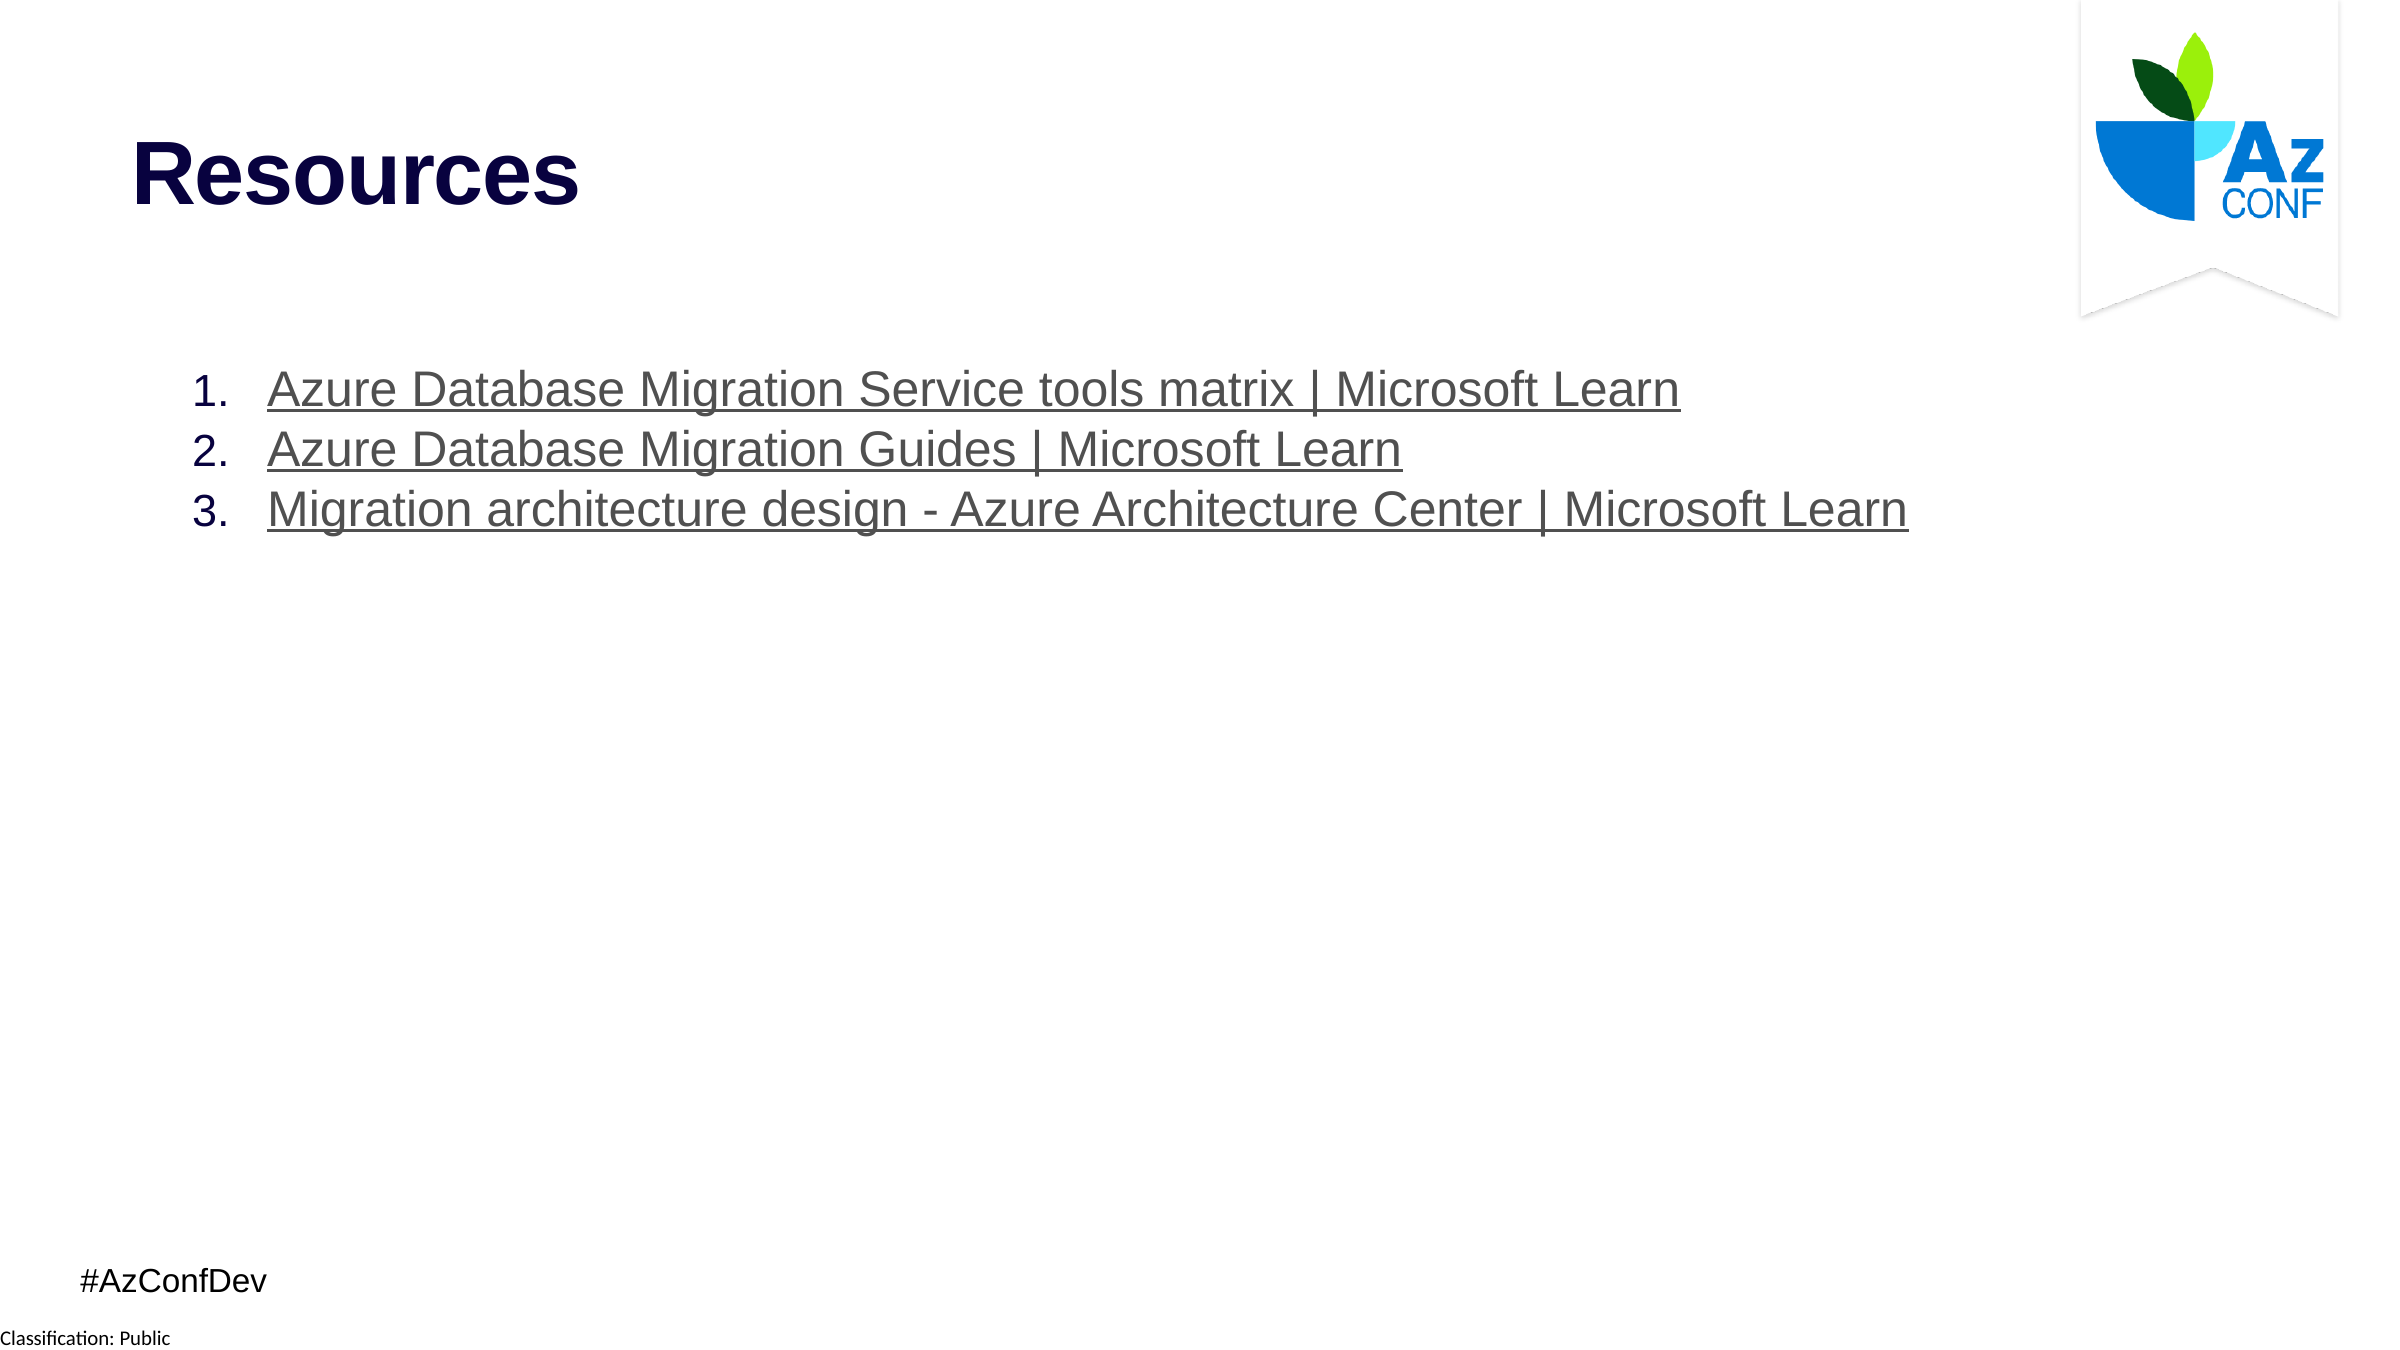

# Resources
Azure Database Migration Service tools matrix | Microsoft Learn
Azure Database Migration Guides | Microsoft Learn
Migration architecture design - Azure Architecture Center | Microsoft Learn